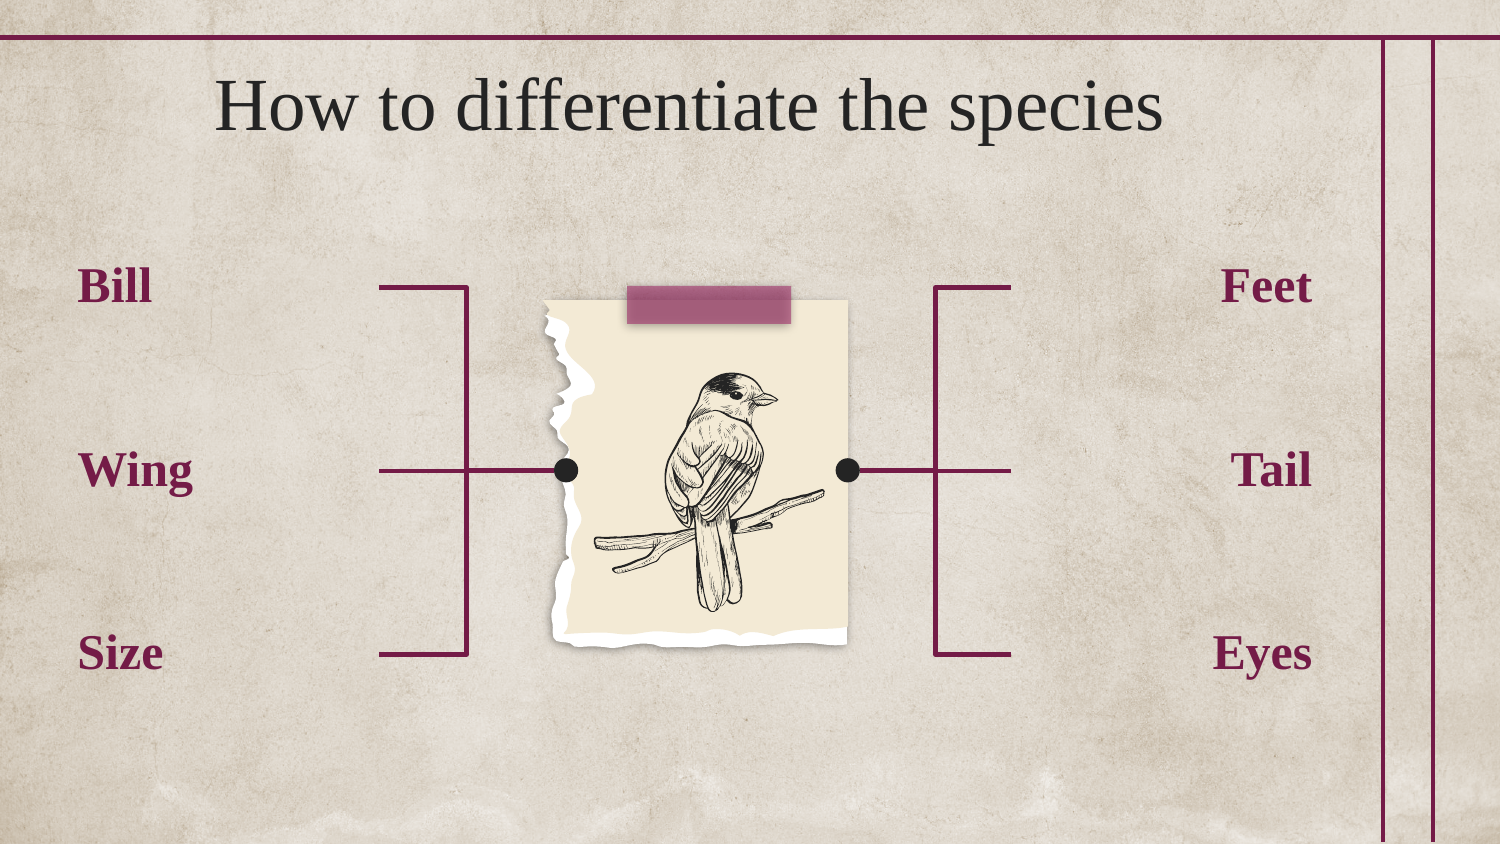

# How to differentiate the species
Bill
Feet

Wing
Tail

Size
Eyes